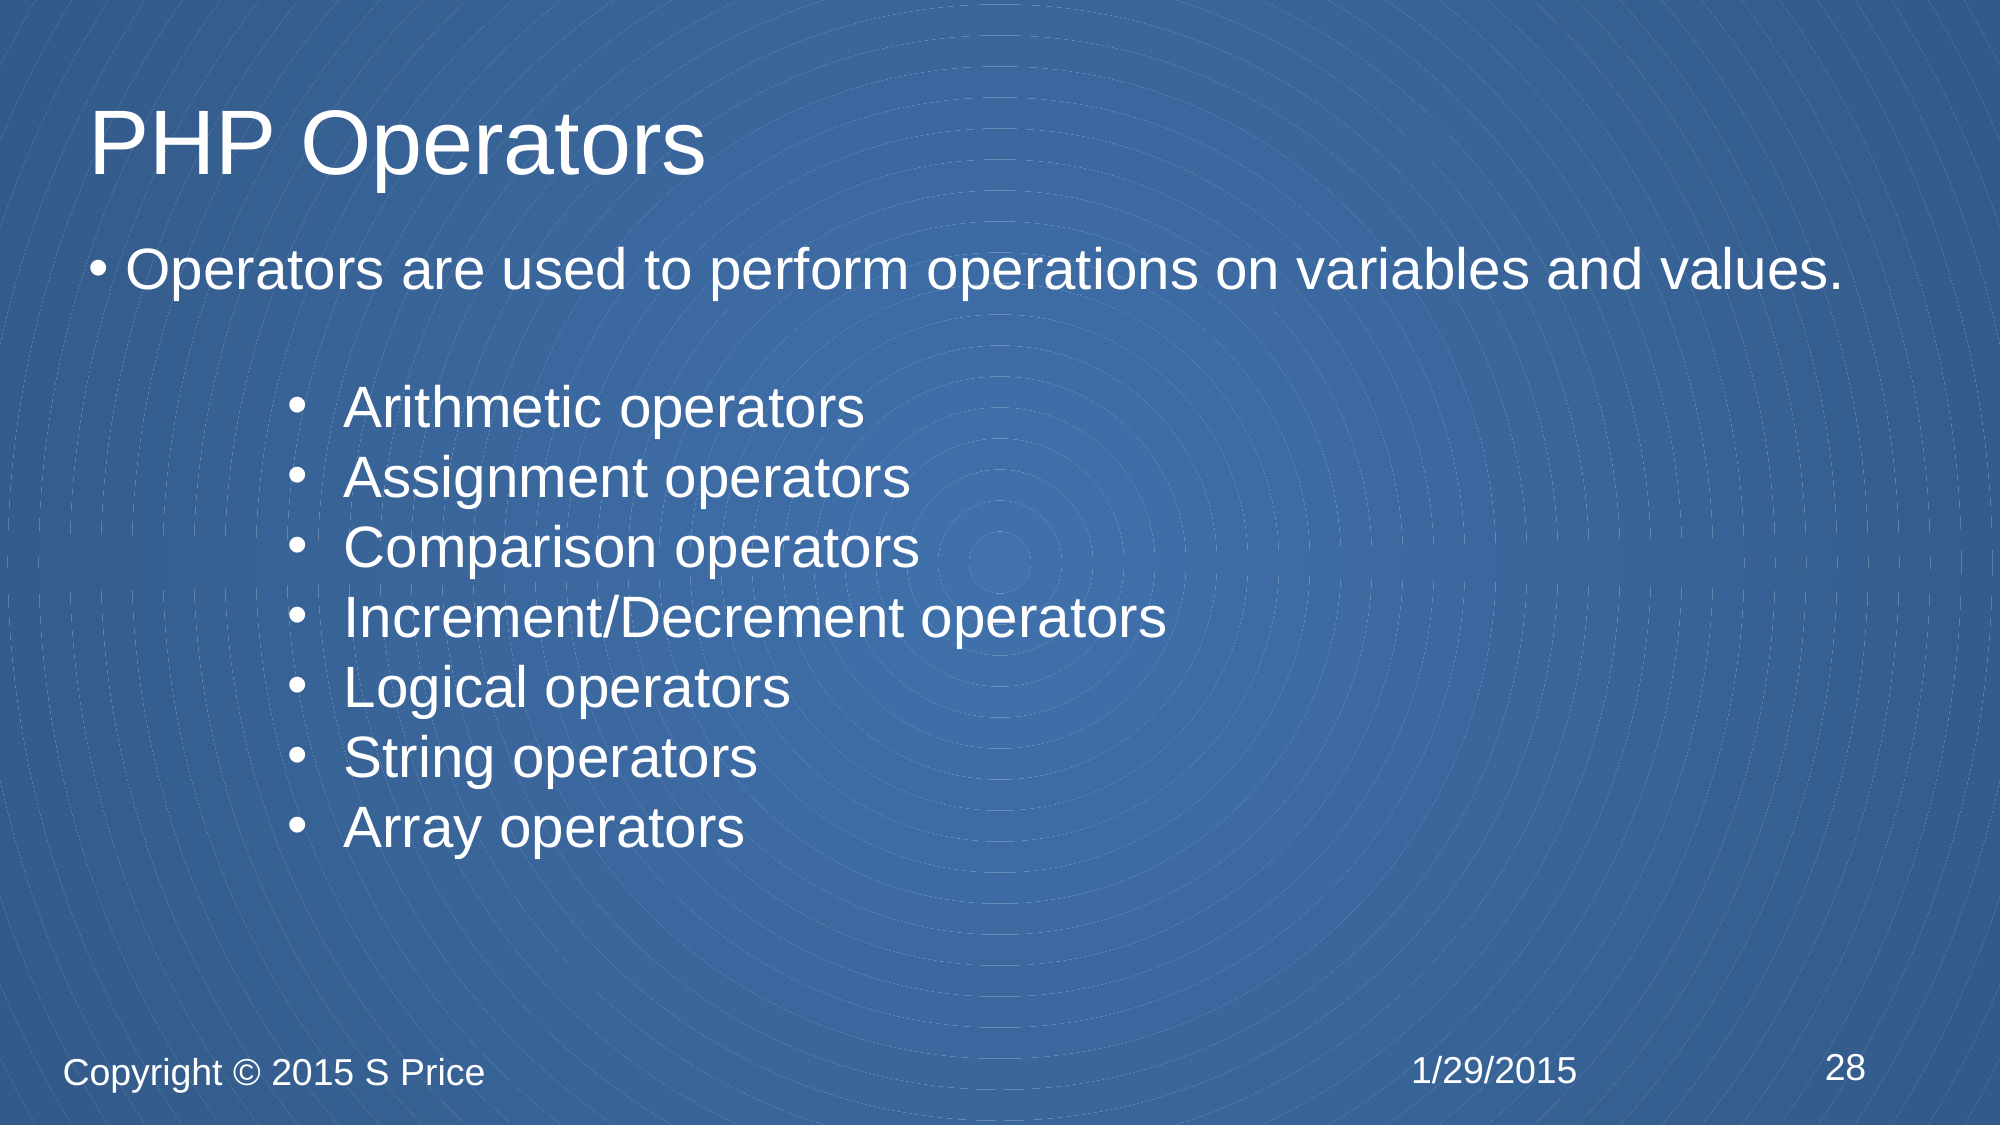

# PHP Operators
Operators are used to perform operations on variables and values.
Arithmetic operators
Assignment operators
Comparison operators
Increment/Decrement operators
Logical operators
String operators
Array operators
28
1/29/2015
Copyright © 2015 S Price